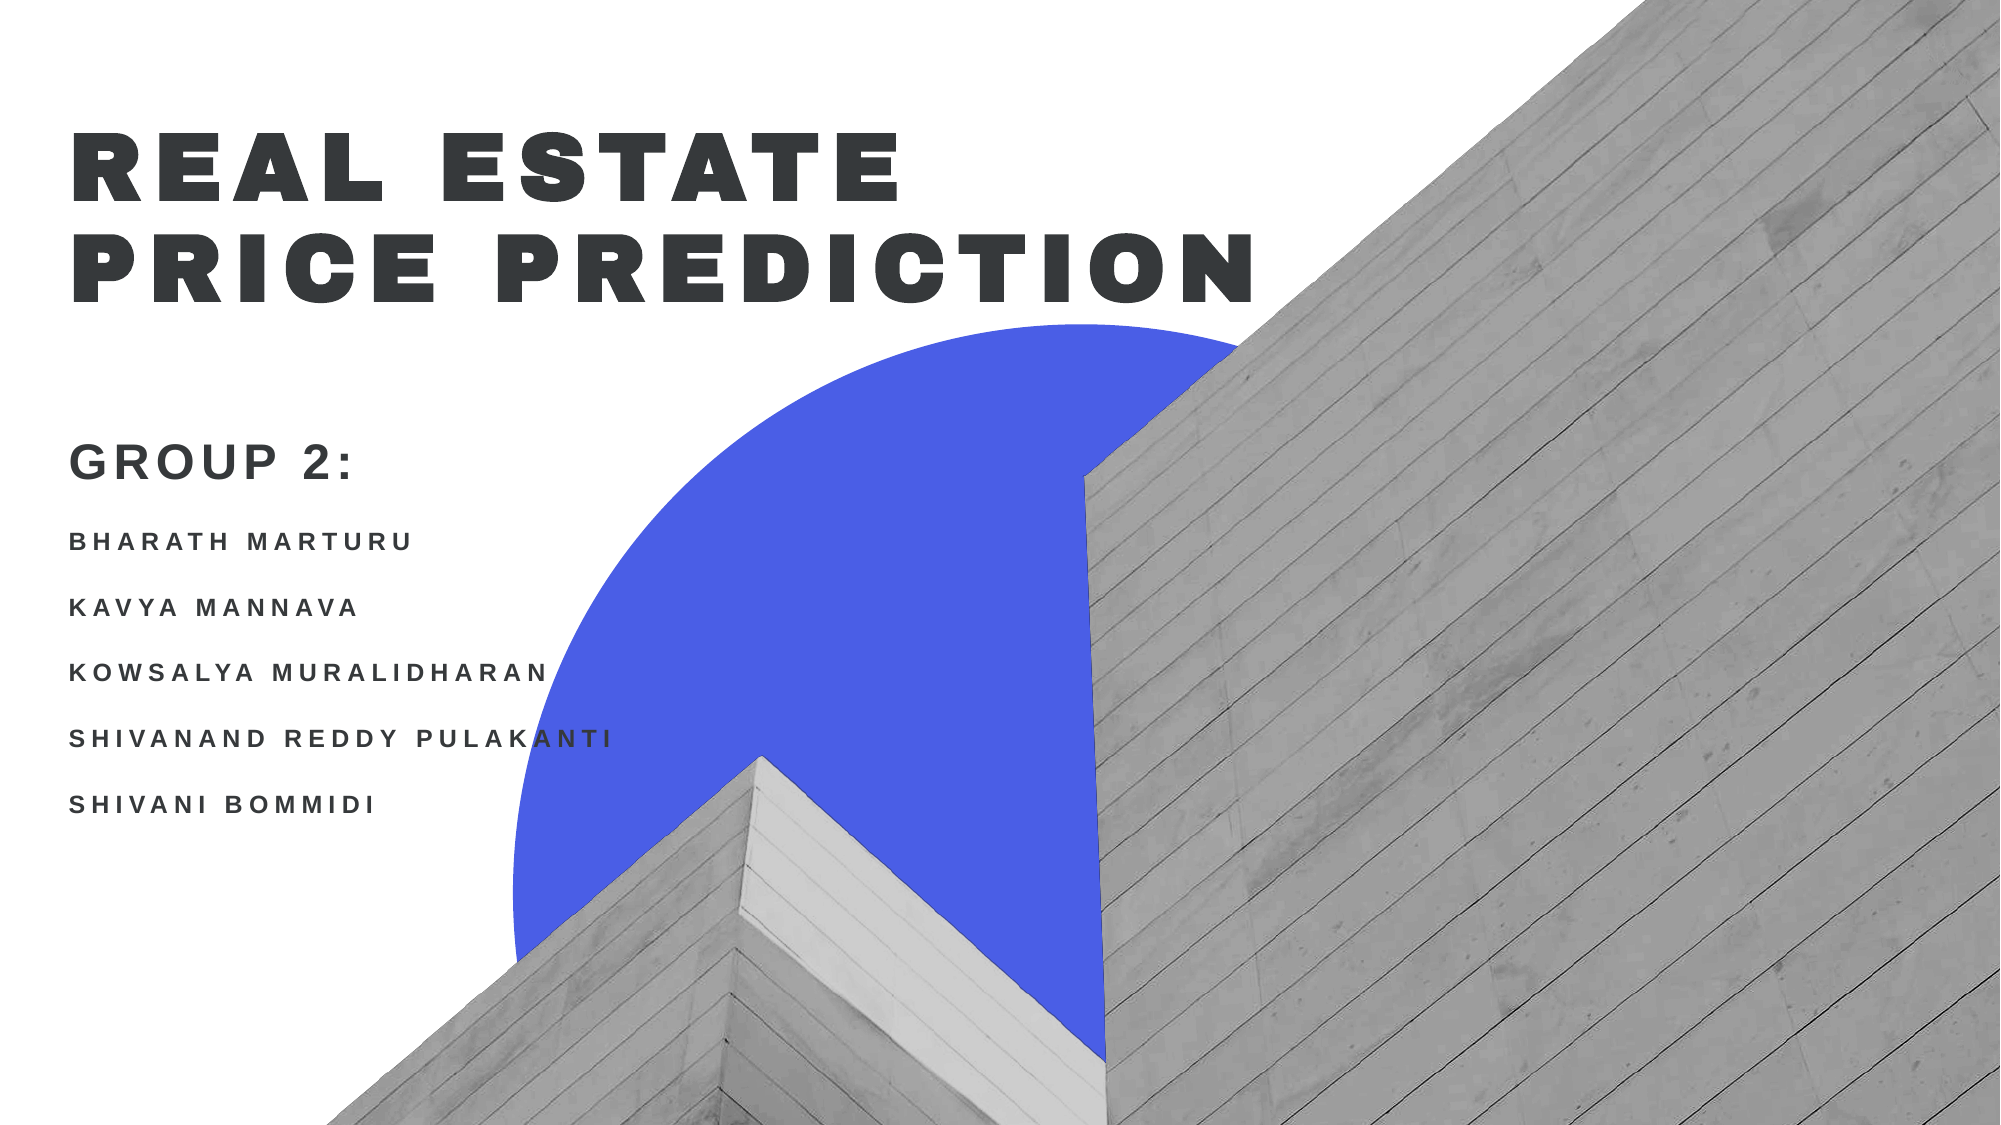

# REAL ESTATE PRICE PREDICTION
group 2:
Bharath Marturu
Kavya mannava
Kowsalya muralidharan
SHIVANAND REDDY PULAKANTI
Shivani bommidi